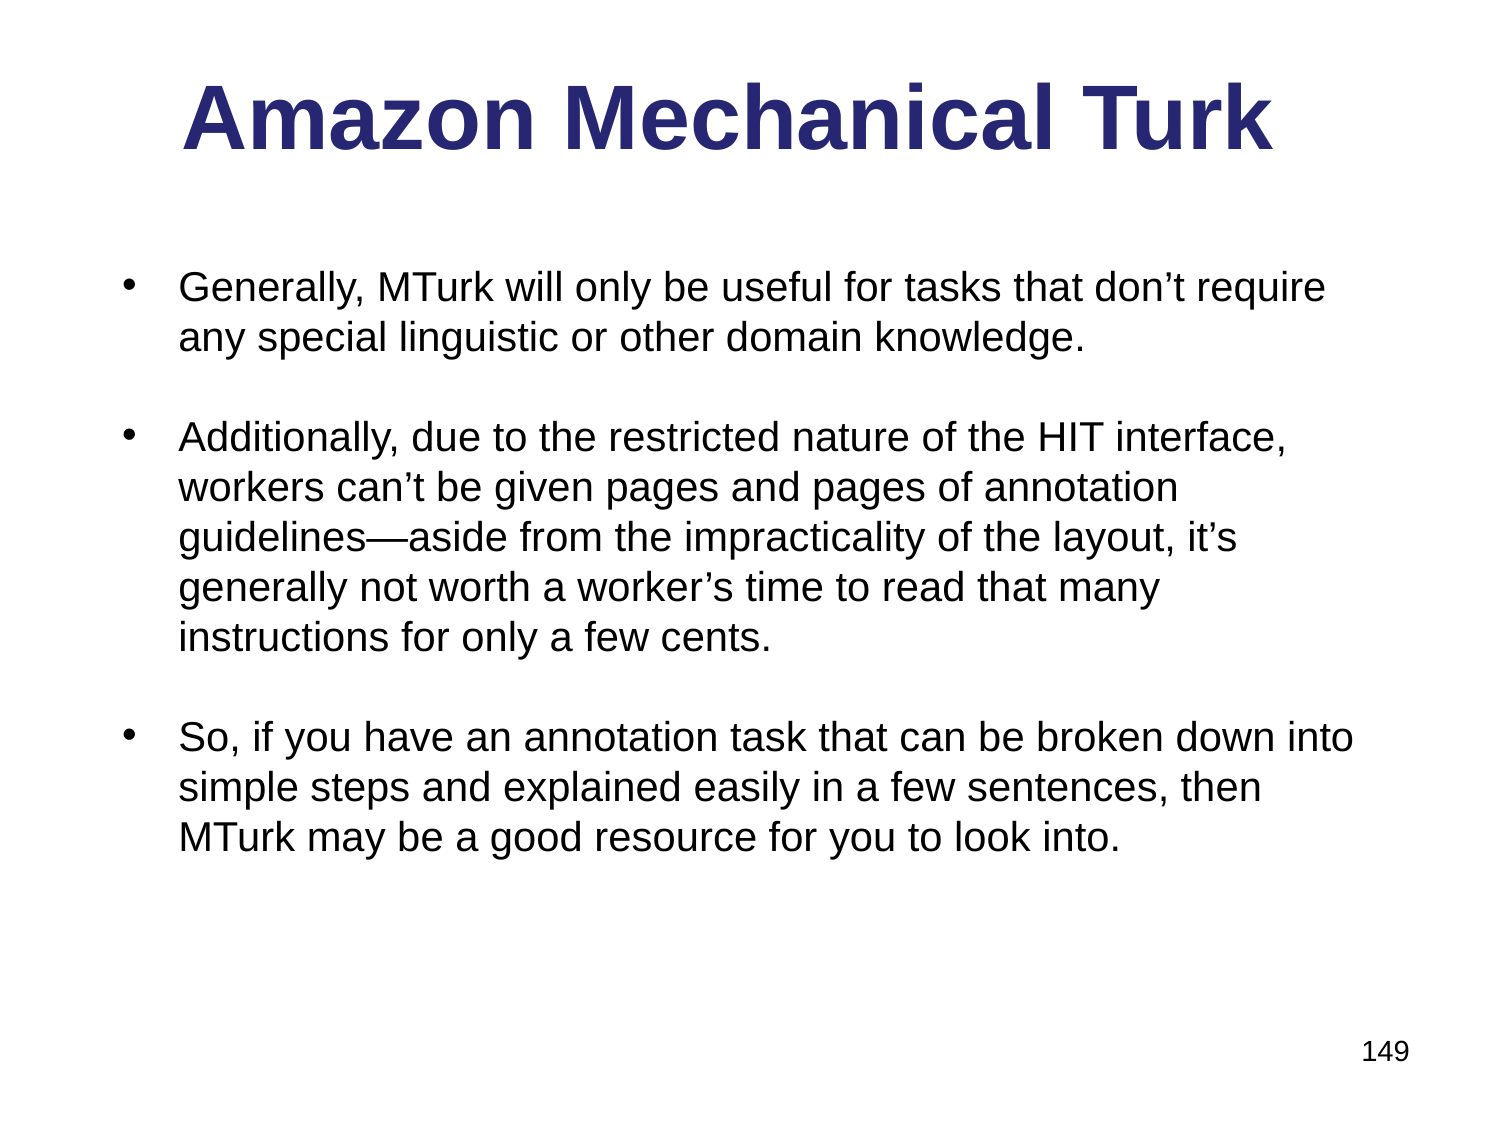

# Amazon Mechanical Turk

Generally, MTurk will only be useful for tasks that don’t require any special linguistic or other domain knowledge.

Additionally, due to the restricted nature of the HIT interface, workers can’t be given pages and pages of annotation guidelines—aside from the imprac­ticality of the layout, it’s generally not worth a worker’s time to read that many instructions for only a few cents.

So, if you have an annotation task that can be broken down into simple steps and explained easily in a few sentences, then MTurk may be a good resource for you to look into.

149